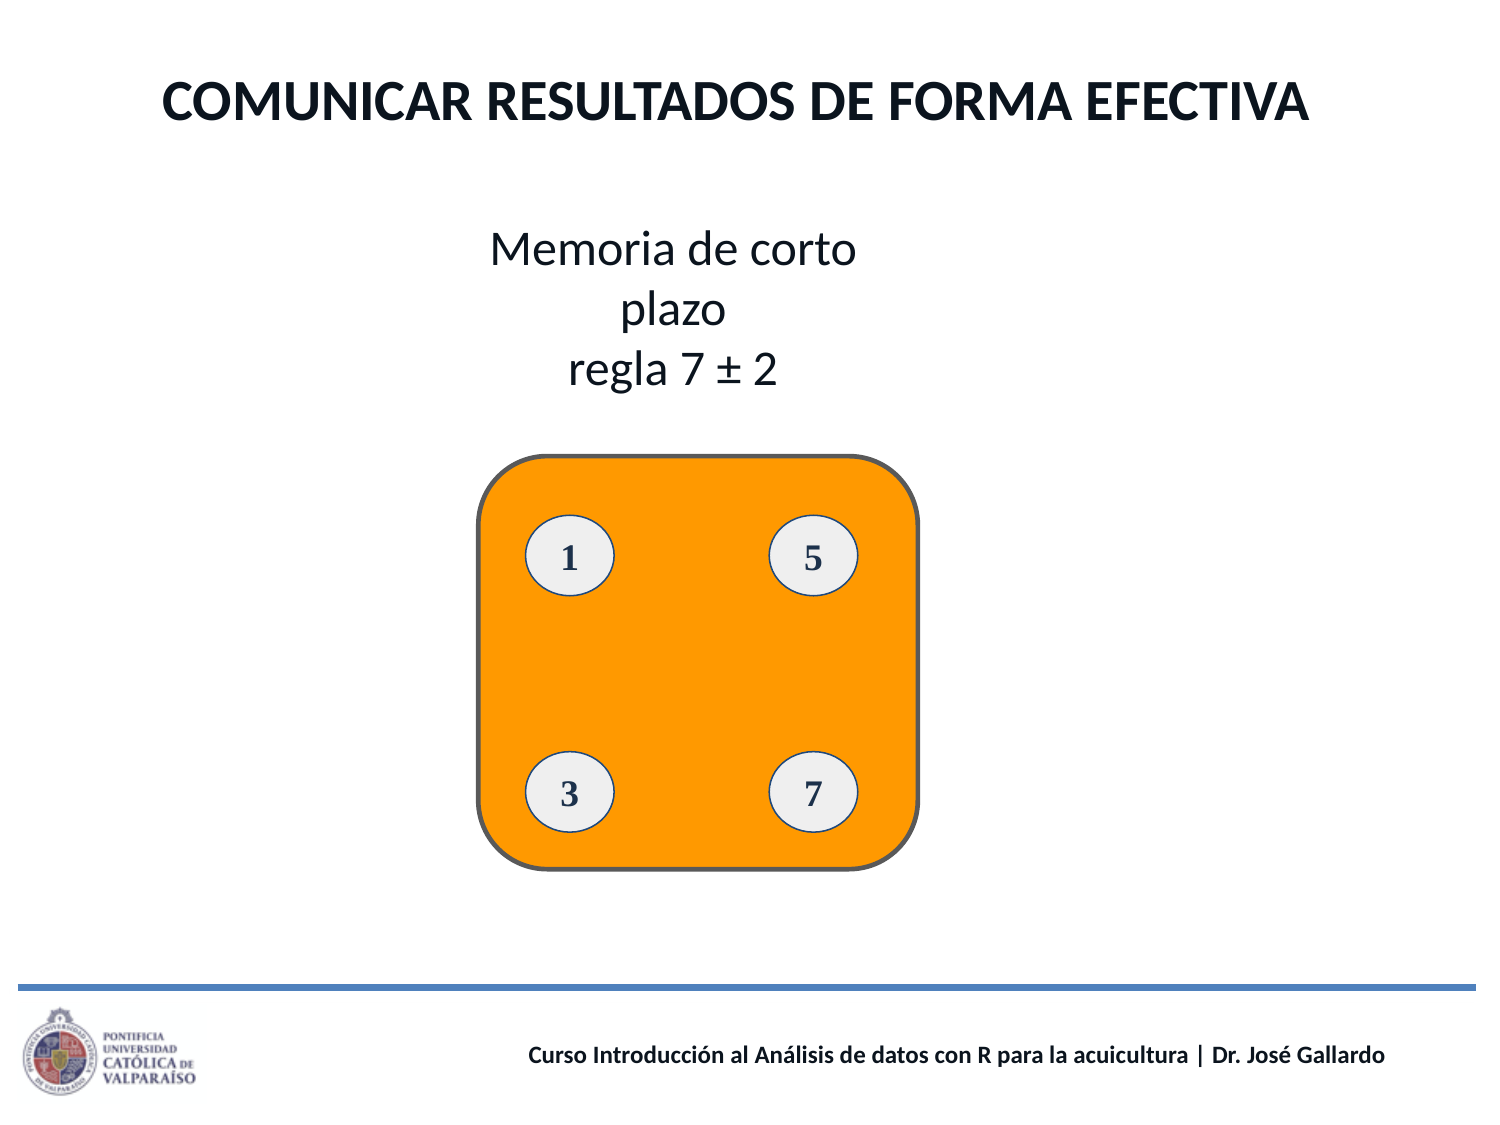

COMUNICAR RESULTADOS DE FORMA EFECTIVA
Memoria de corto plazo
regla 7 ± 2

1
5
3
7